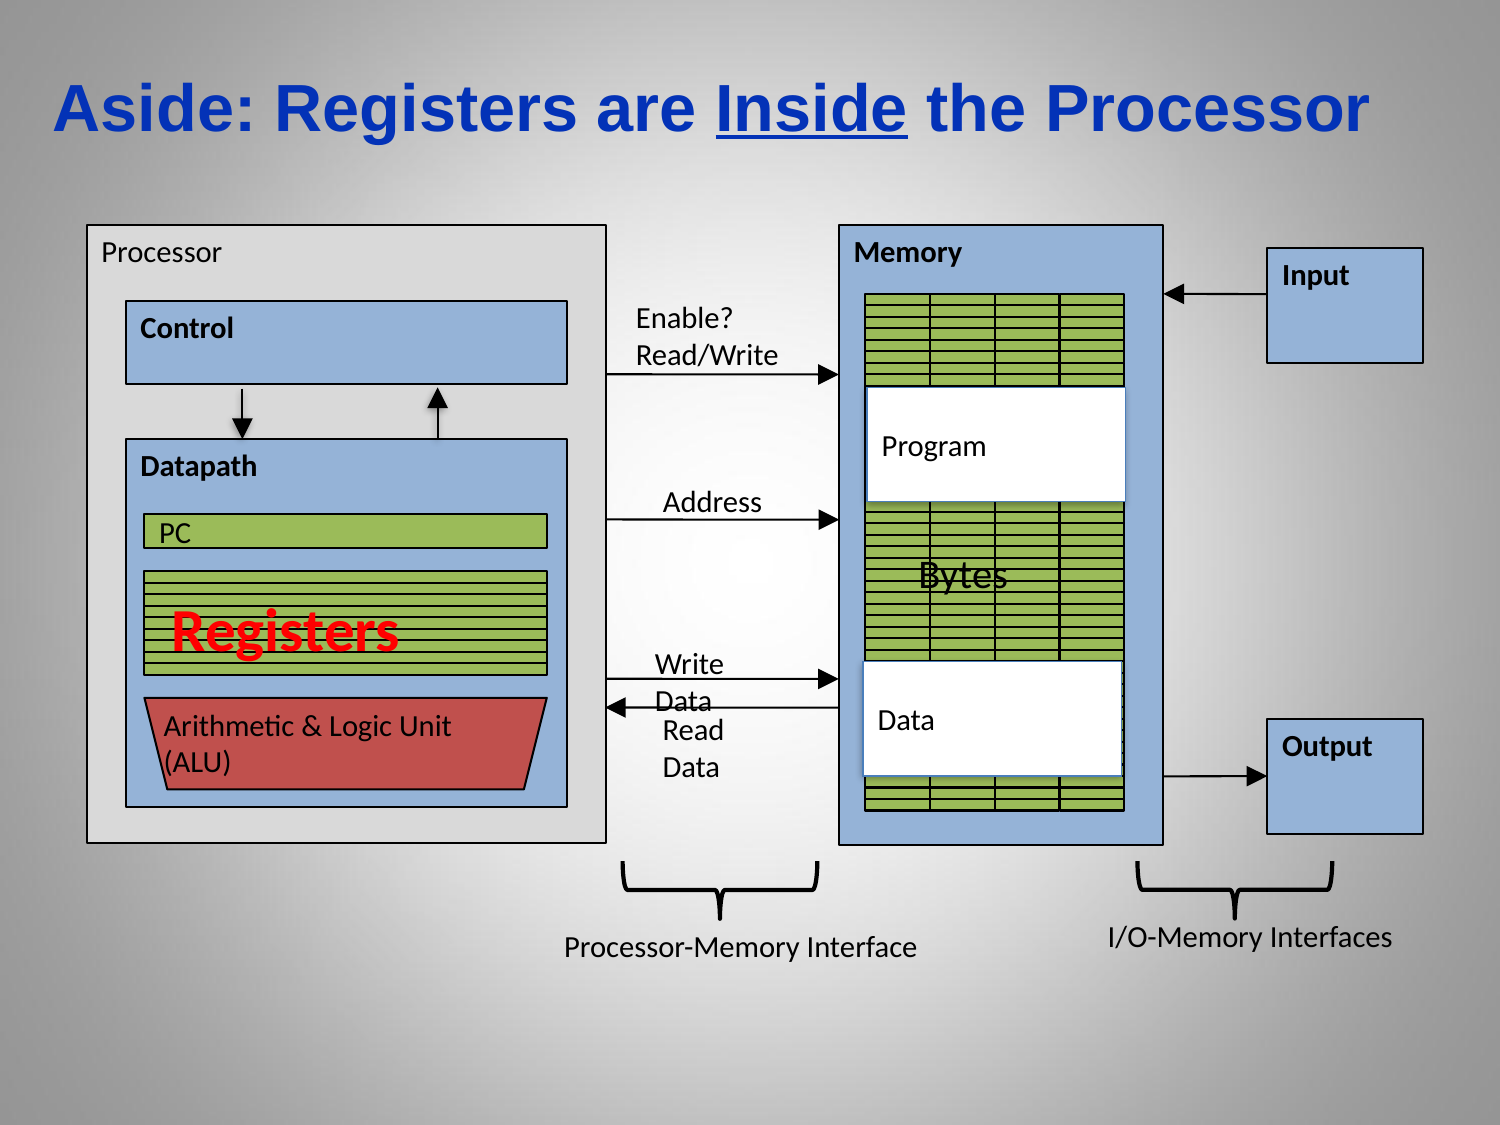

# Aside: Registers are Inside the Processor
Processor
Control
Datapath
Memory
Input
Enable?
Read/Write
Address
Write Data
Read Data

Processor-Memory Interface

Bytes

Program
PC

Registers

Arithmetic & Logic Unit
(ALU)

Data
Output

I/O-Memory Interfaces